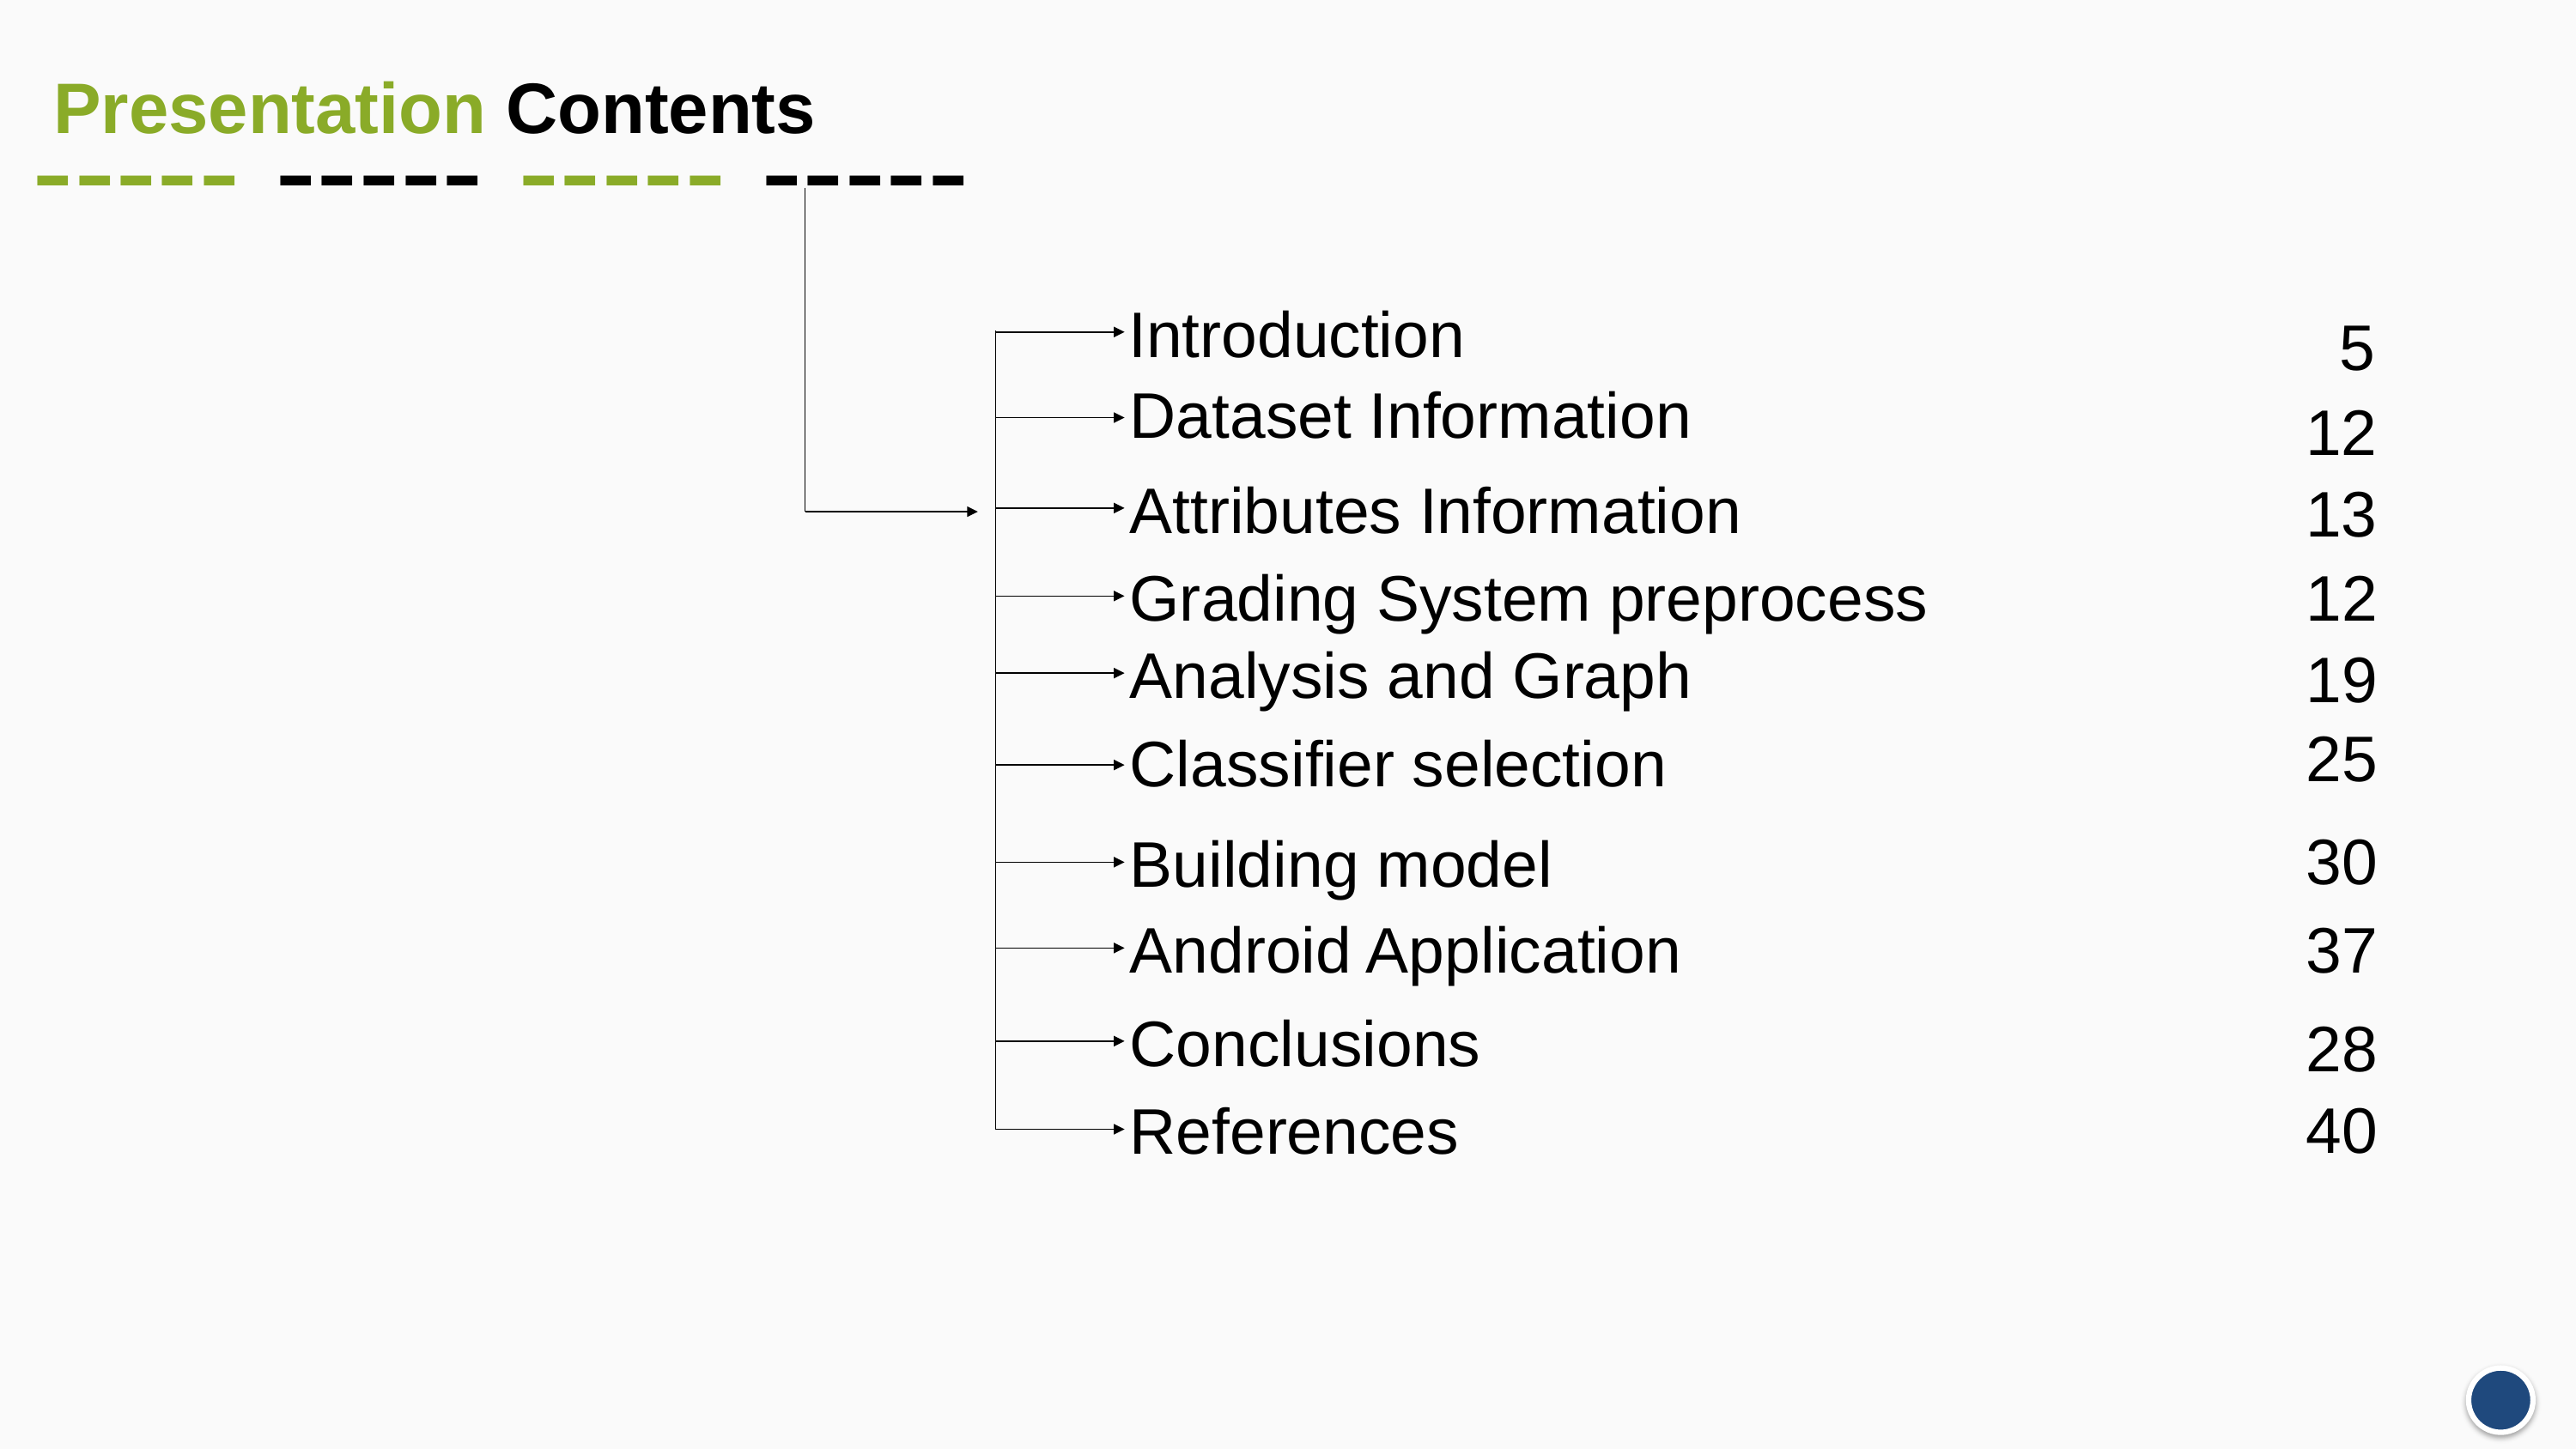

Presentation Contents
----- ----- ----- -----
Introduction
5
Dataset Information
12
Attributes Information
13
12
Grading System preprocess
Analysis and Graph
19
25
Classifier selection
30
Building model
Android Application
37
Conclusions
28
40
References

4